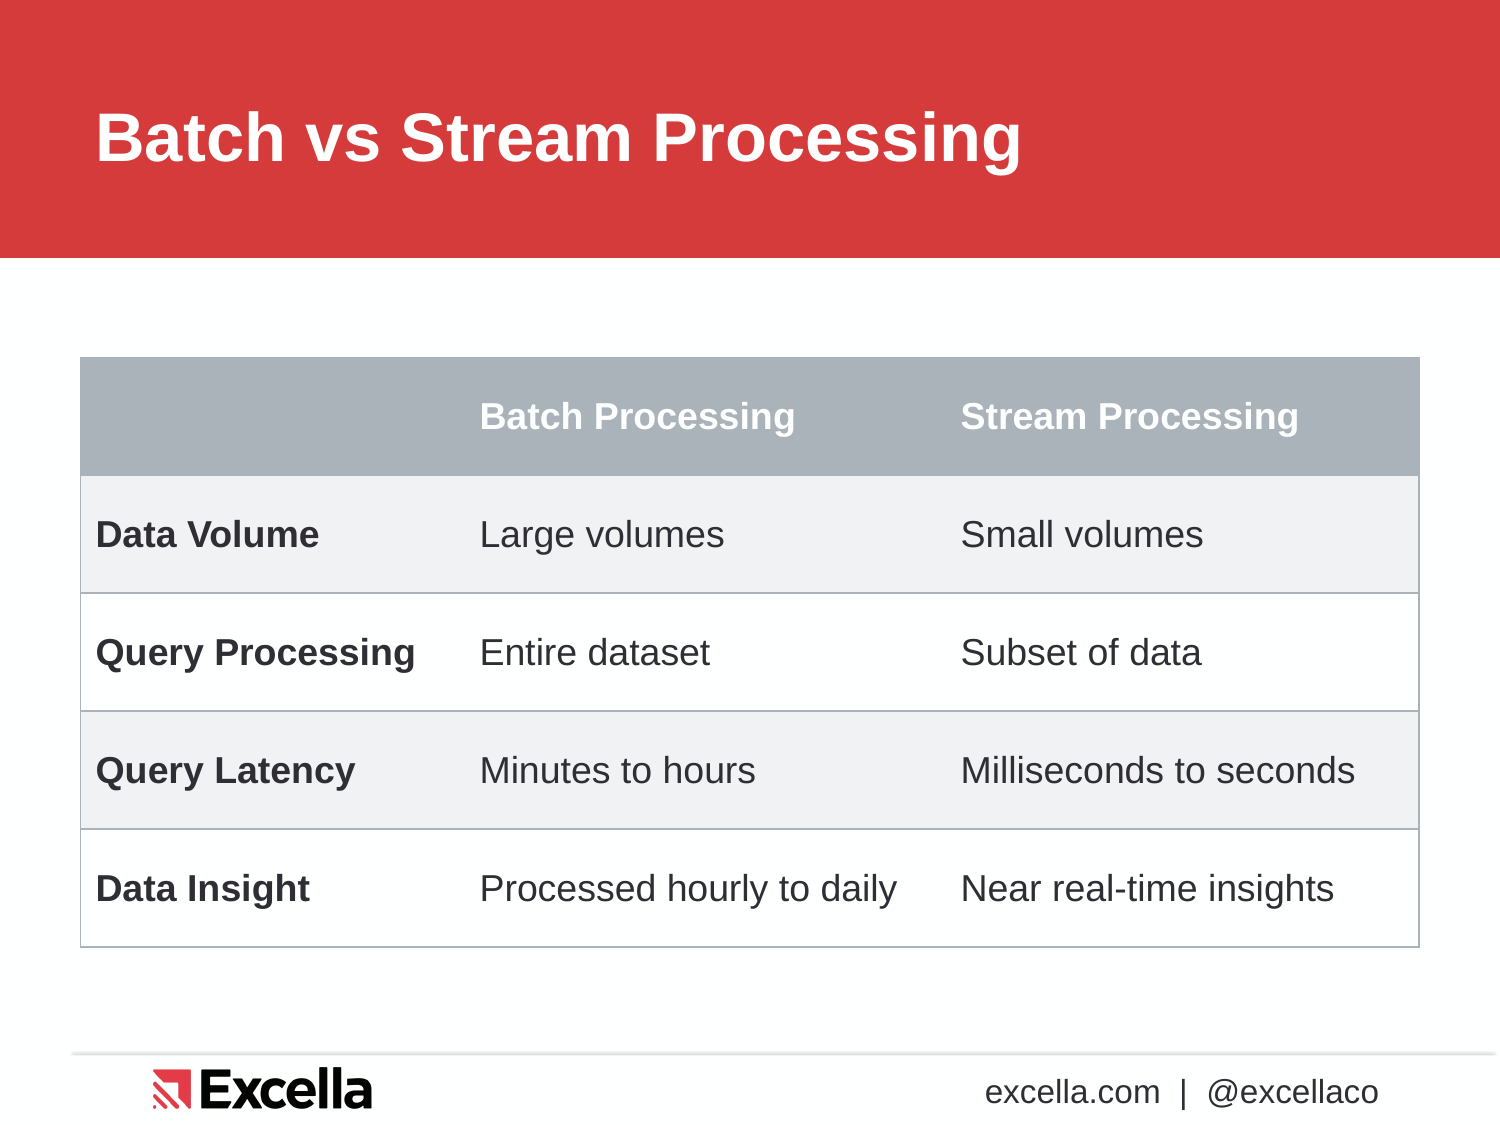

# Batch vs Stream Processing
|  | Batch Processing | Stream Processing |
| --- | --- | --- |
| Data Volume | Large volumes | Small volumes |
| Query Processing | Entire dataset | Subset of data |
| Query Latency | Minutes to hours | Milliseconds to seconds |
| Data Insight | Processed hourly to daily | Near real-time insights |